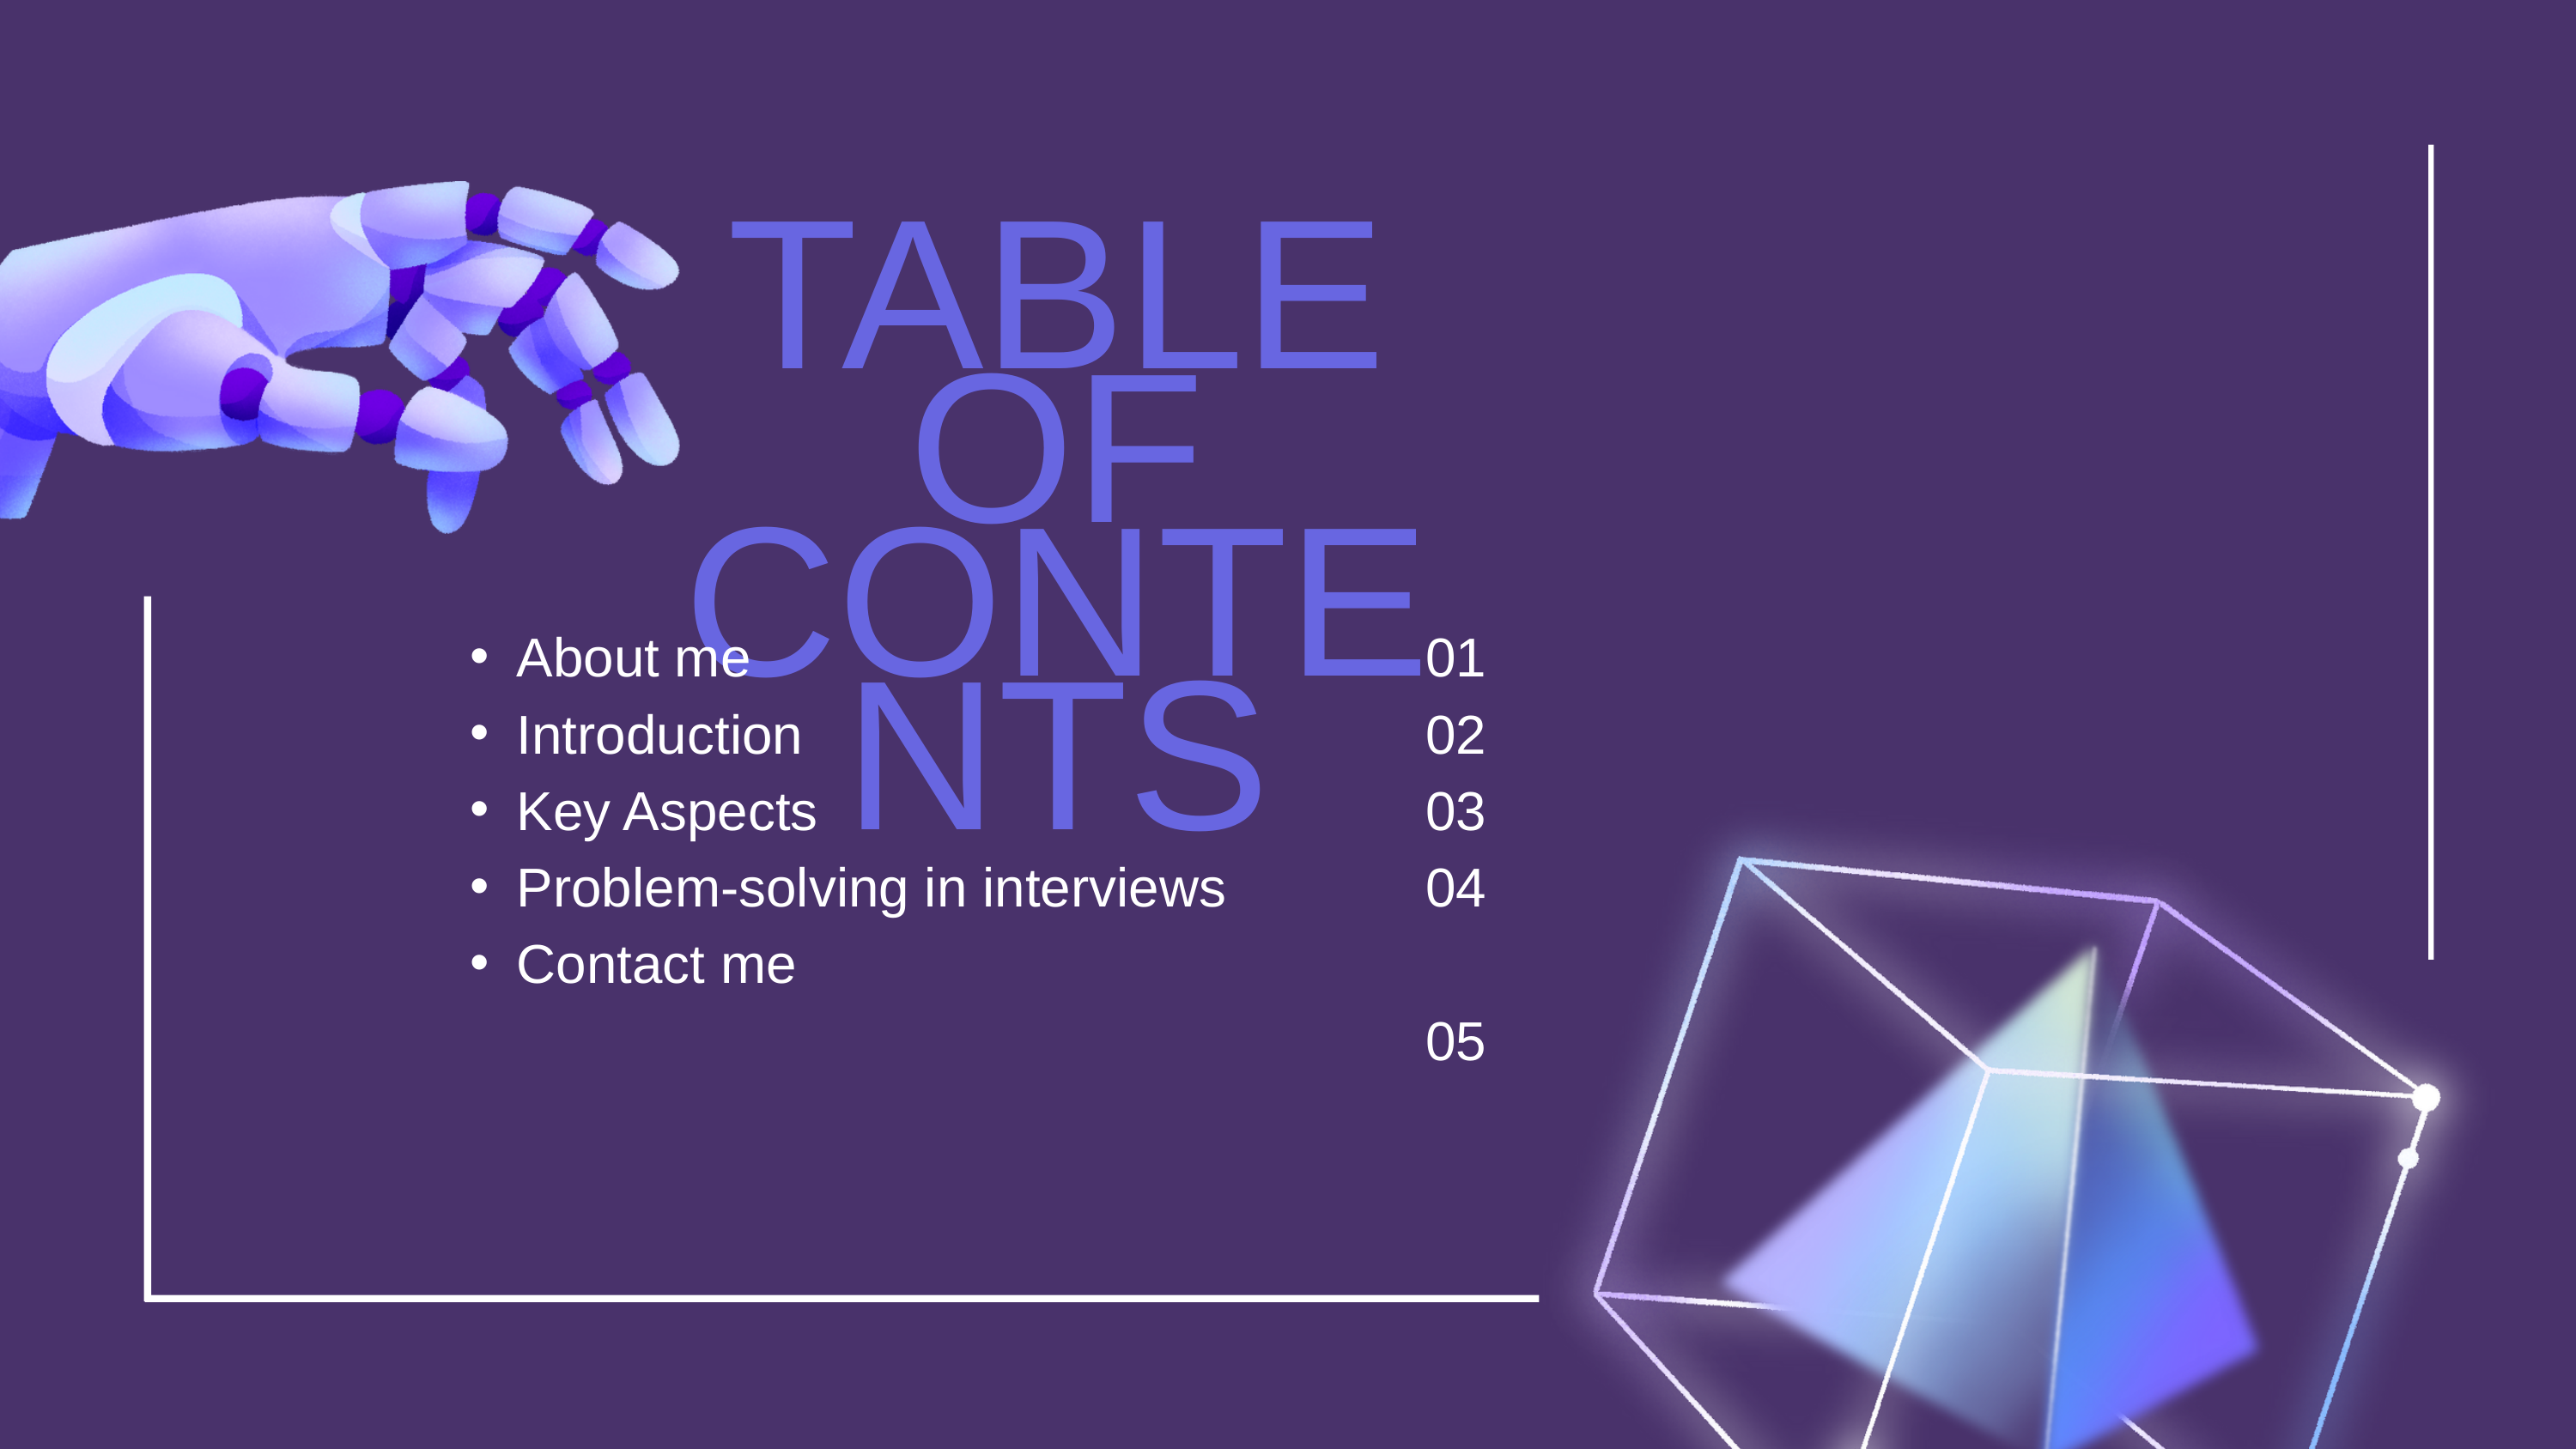

TABLE OF CONTENTS

About me
Introduction
Key Aspects
Problem-solving in interviews
Contact me
01
02
03
04

05